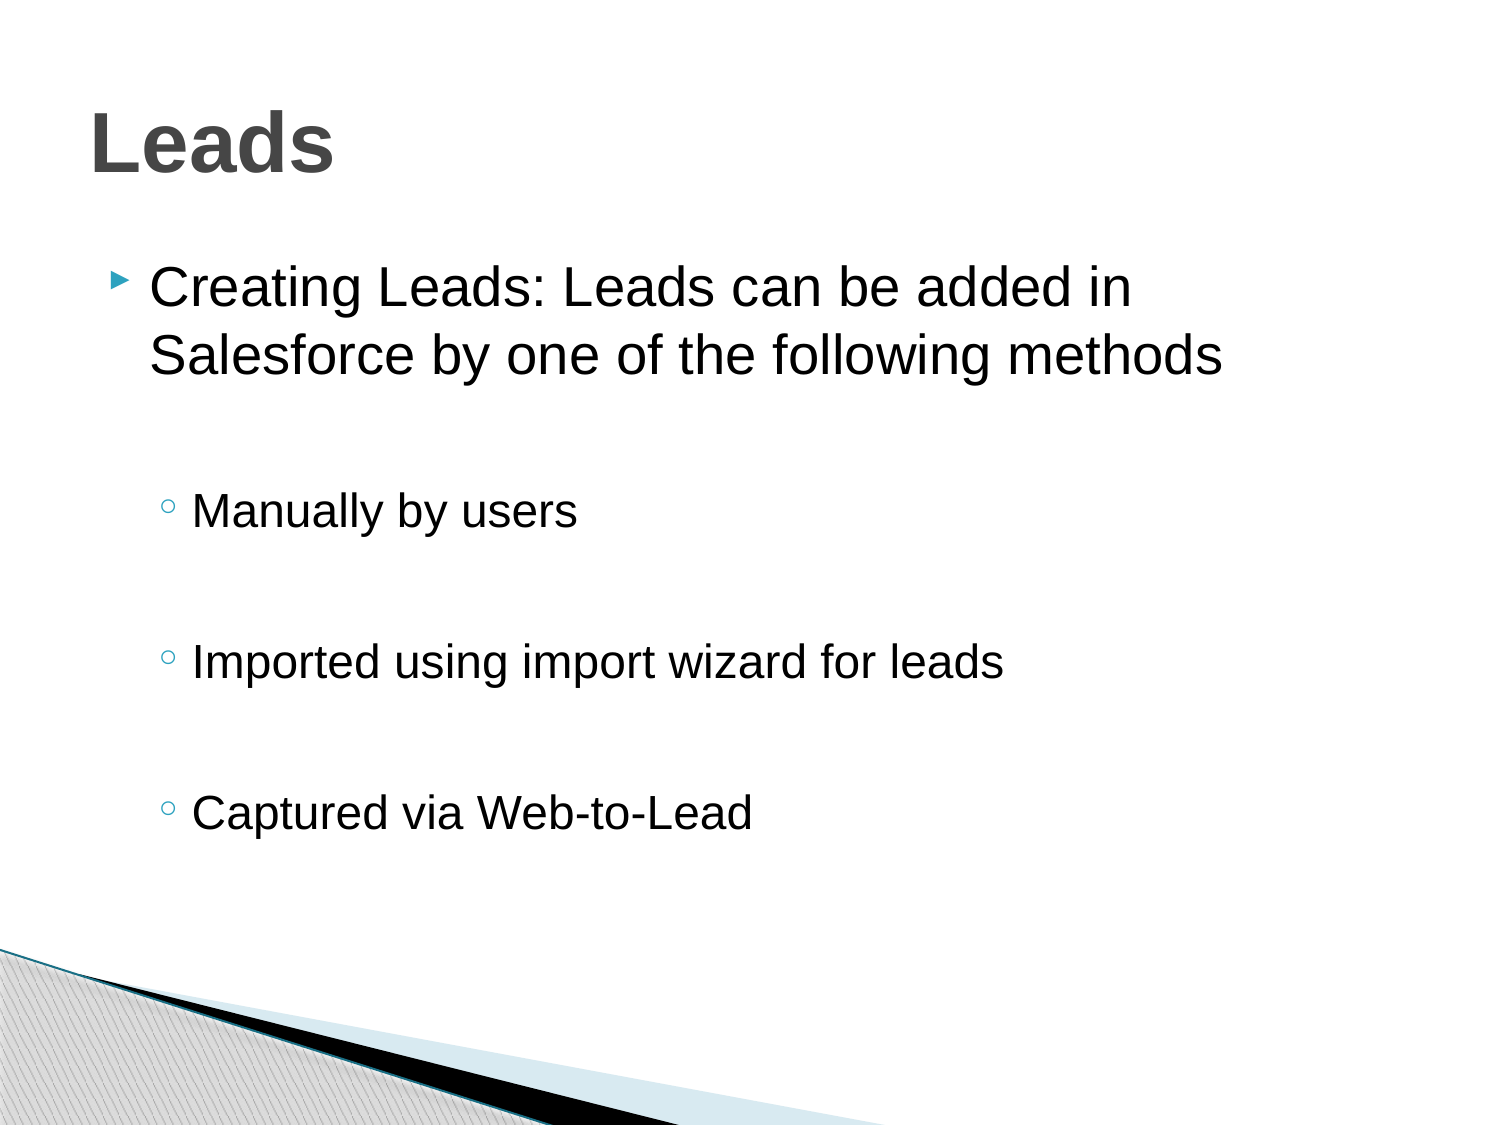

# Leads
Creating Leads: Leads can be added in Salesforce by one of the following methods

Manually by users

Imported using import wizard for leads

Captured via Web-to-Lead